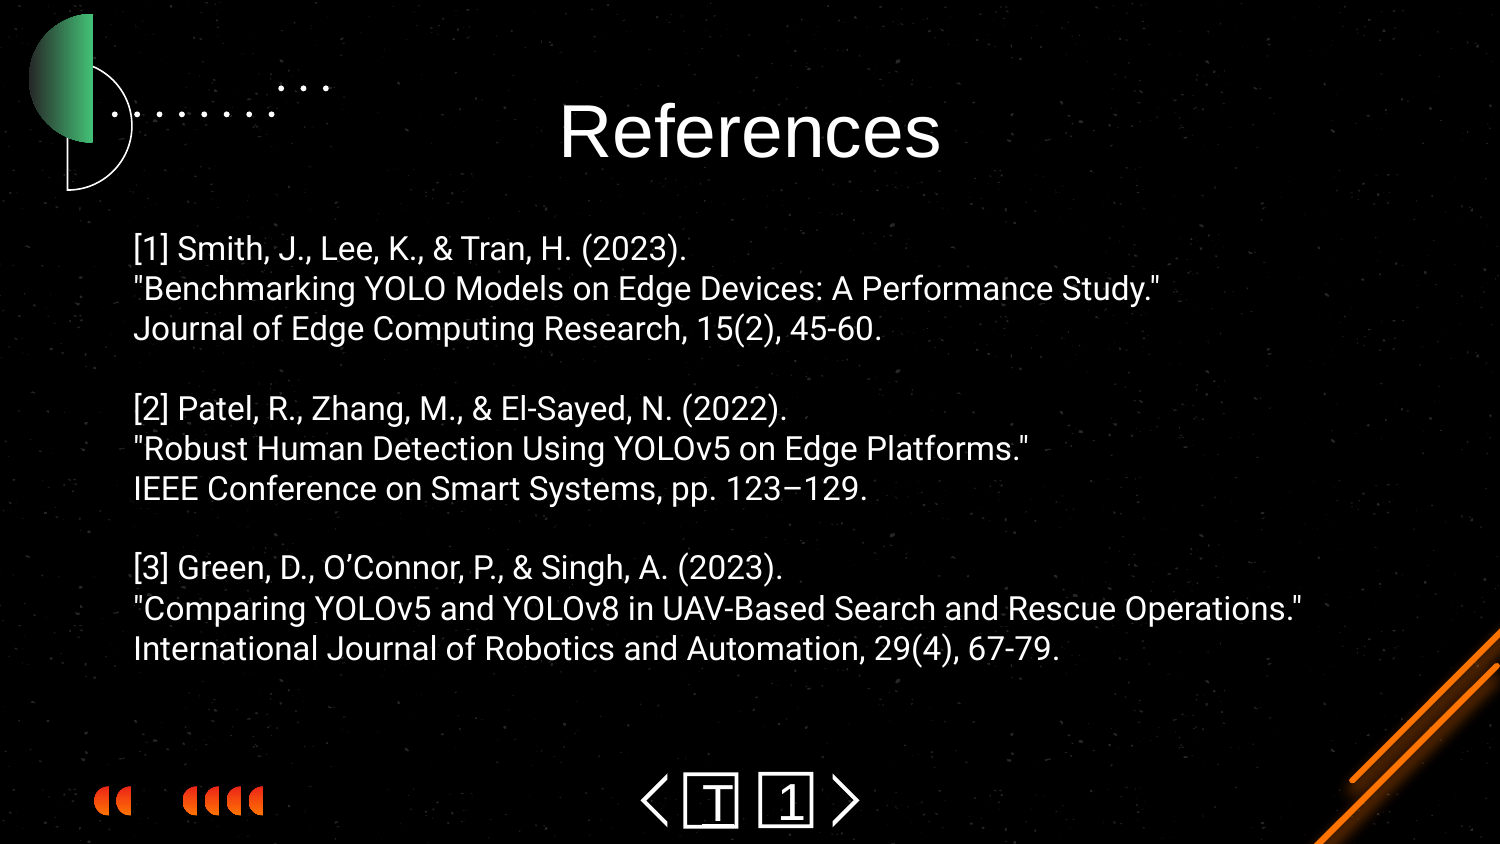

# References
[1] Smith, J., Lee, K., & Tran, H. (2023).
"Benchmarking YOLO Models on Edge Devices: A Performance Study."
Journal of Edge Computing Research, 15(2), 45-60.

[2] Patel, R., Zhang, M., & El-Sayed, N. (2022).
"Robust Human Detection Using YOLOv5 on Edge Platforms."
IEEE Conference on Smart Systems, pp. 123–129.

[3] Green, D., O’Connor, P., & Singh, A. (2023).
"Comparing YOLOv5 and YOLOv8 in UAV-Based Search and Rescue Operations."
International Journal of Robotics and Automation, 29(4), 67-79.

1
T